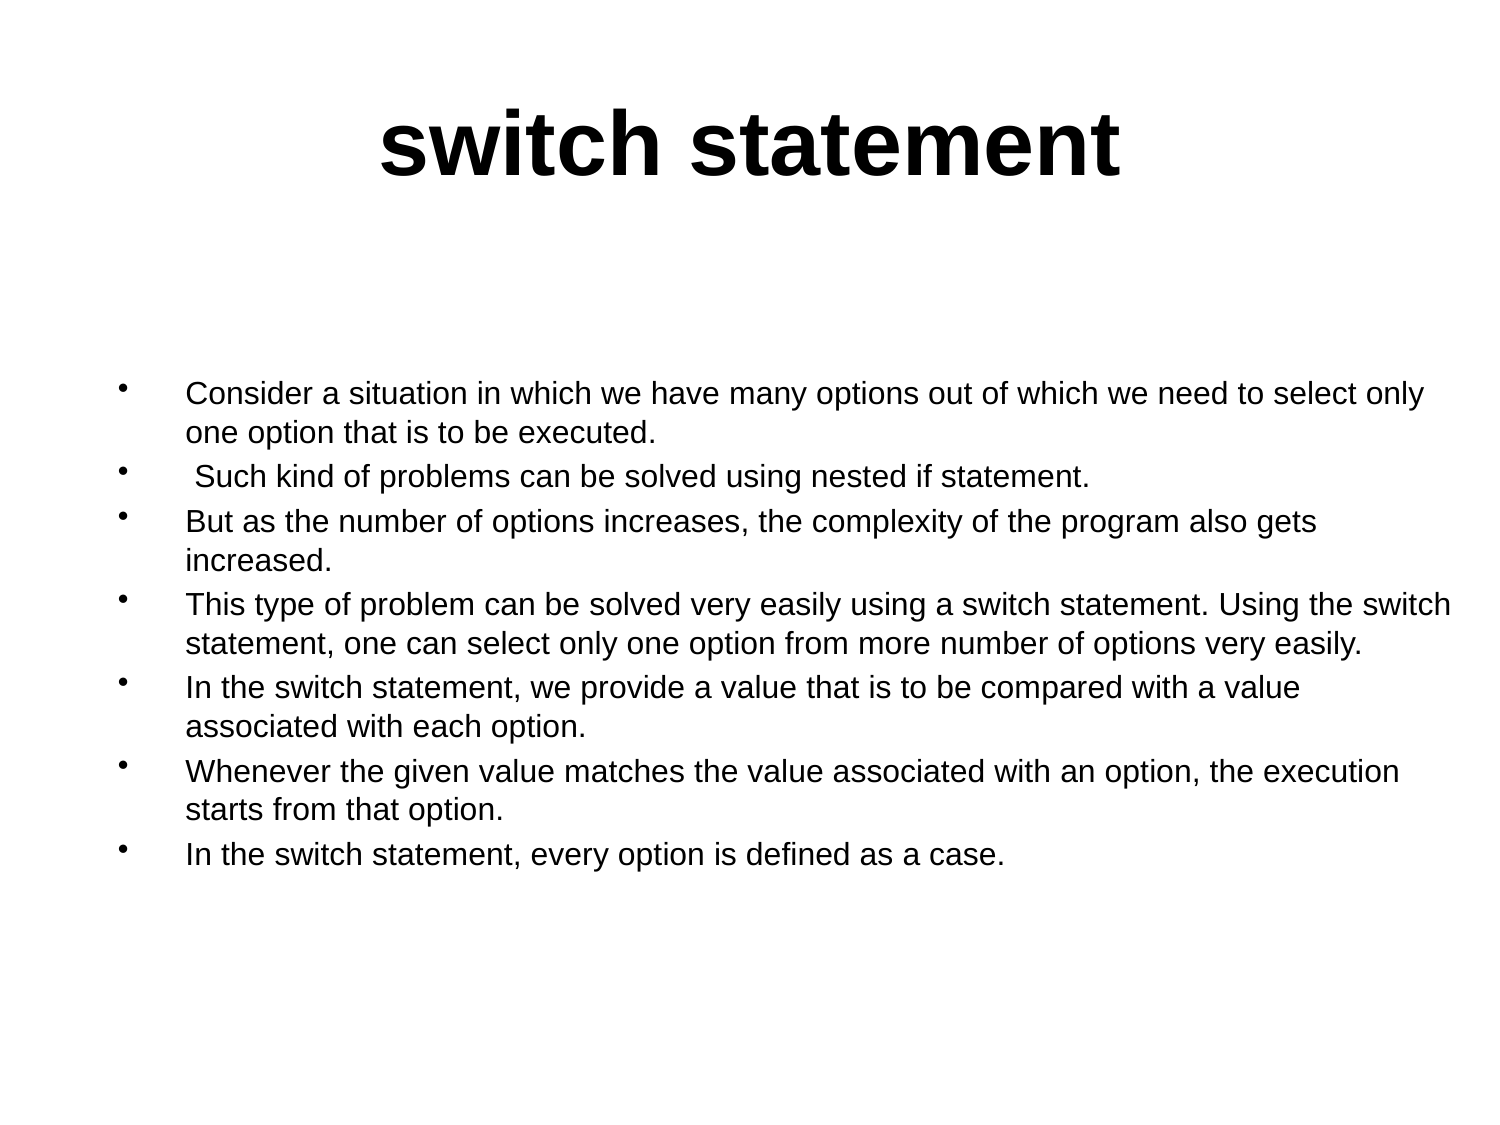

# switch statement
Consider a situation in which we have many options out of which we need to select only one option that is to be executed.
 Such kind of problems can be solved using nested if statement.
But as the number of options increases, the complexity of the program also gets increased.
This type of problem can be solved very easily using a switch statement. Using the switch statement, one can select only one option from more number of options very easily.
In the switch statement, we provide a value that is to be compared with a value associated with each option.
Whenever the given value matches the value associated with an option, the execution starts from that option.
In the switch statement, every option is defined as a case.